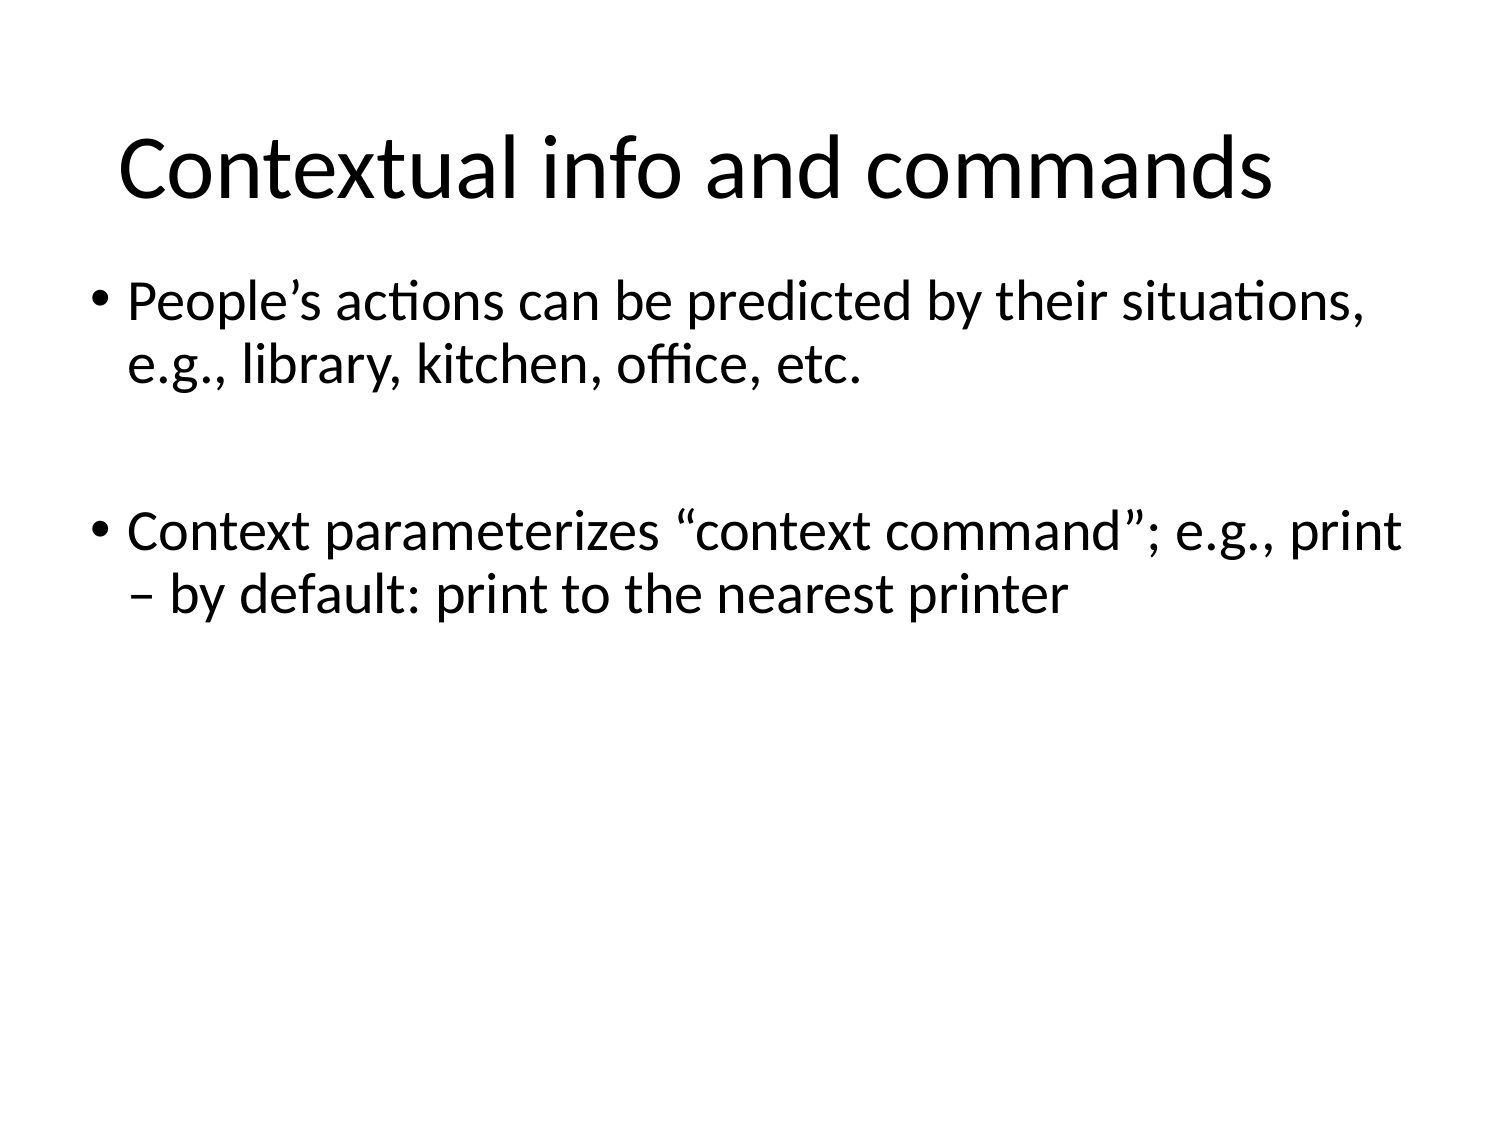

# Contextual info and commands
People’s actions can be predicted by their situations, e.g., library, kitchen, office, etc.

Context parameterizes “context command”; e.g., print – by default: print to the nearest printer